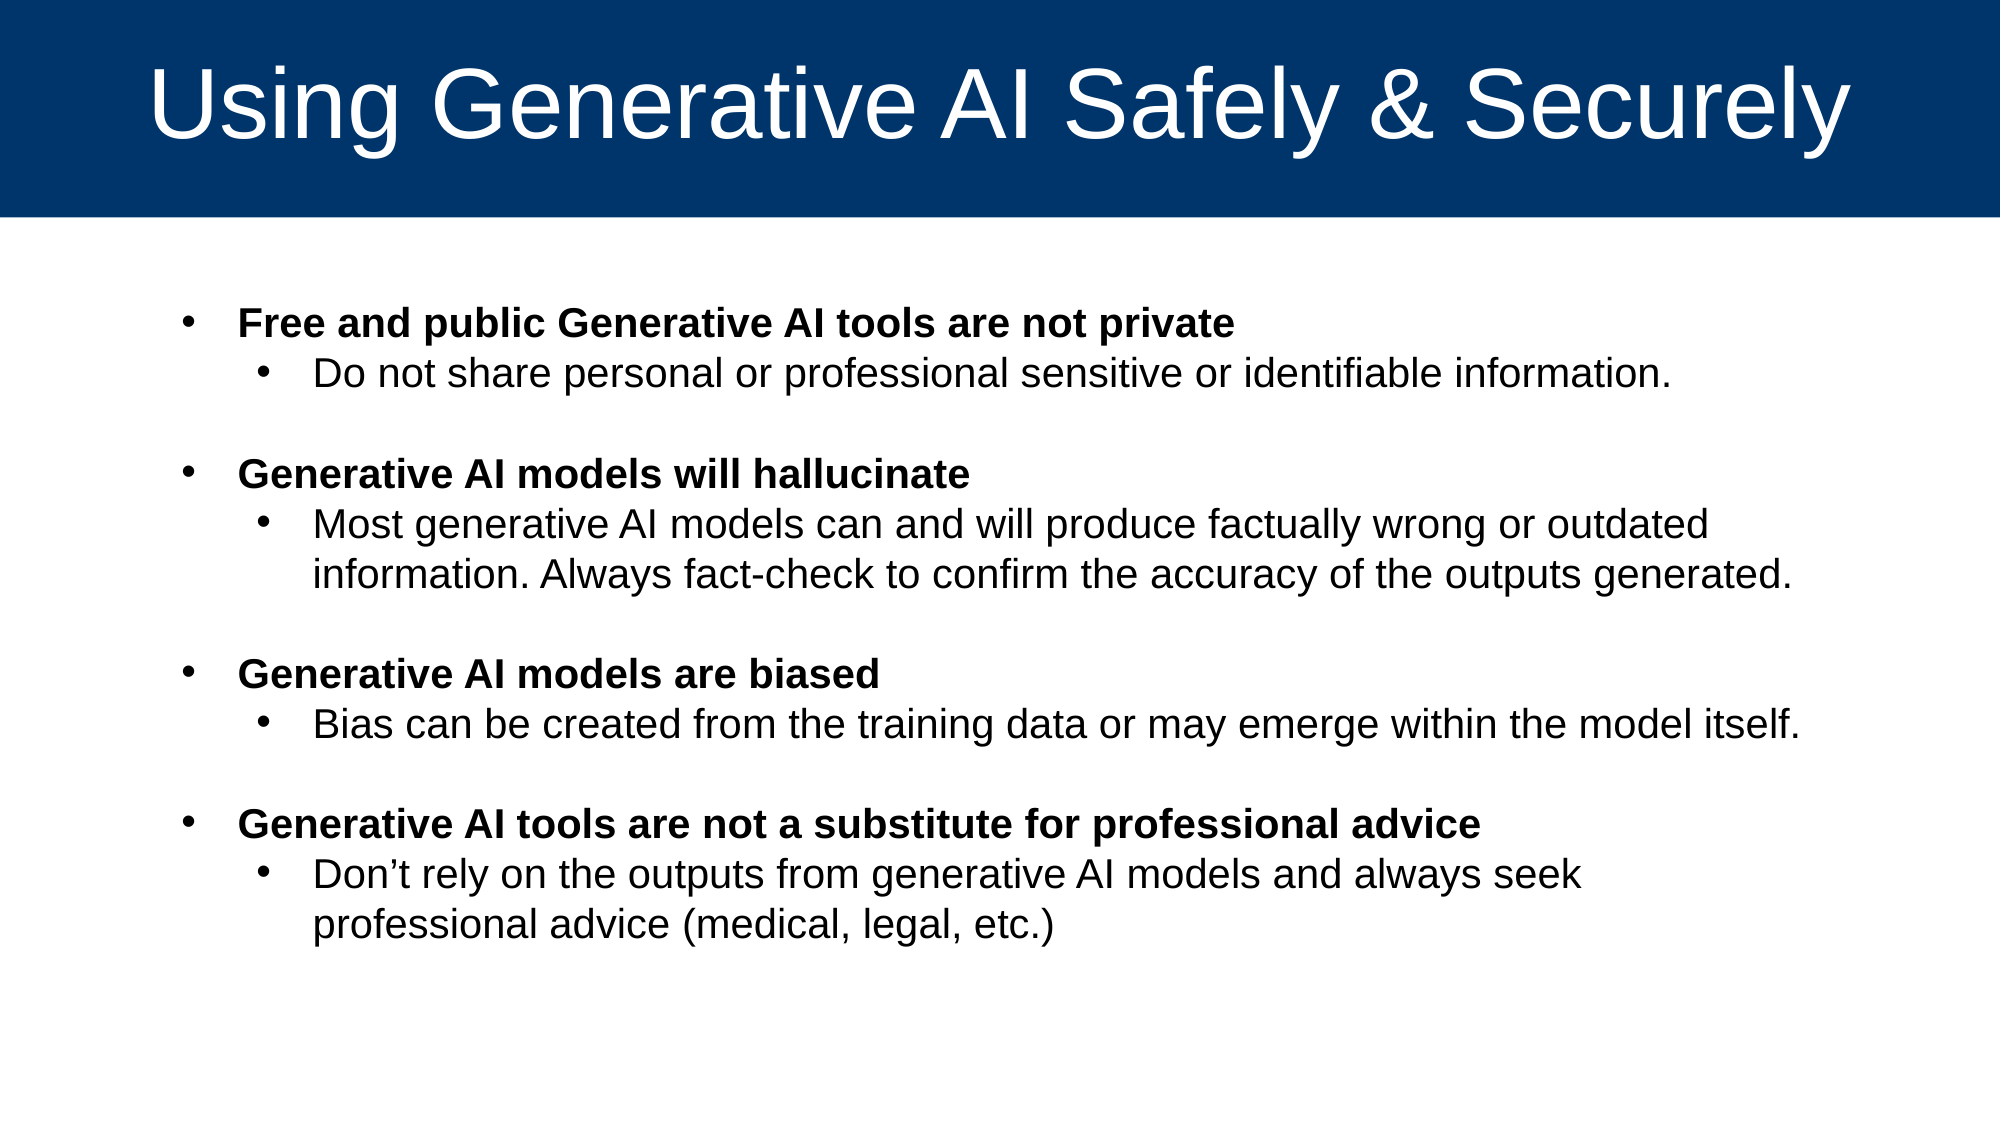

# Using Generative AI Safely & Securely
Free and public Generative AI tools are not private
Do not share personal or professional sensitive or identifiable information.

Generative AI models will hallucinate
Most generative AI models can and will produce factually wrong or outdated information. Always fact-check to confirm the accuracy of the outputs generated.
Generative AI models are biased
Bias can be created from the training data or may emerge within the model itself.

Generative AI tools are not a substitute for professional advice
Don’t rely on the outputs from generative AI models and always seek professional advice (medical, legal, etc.)